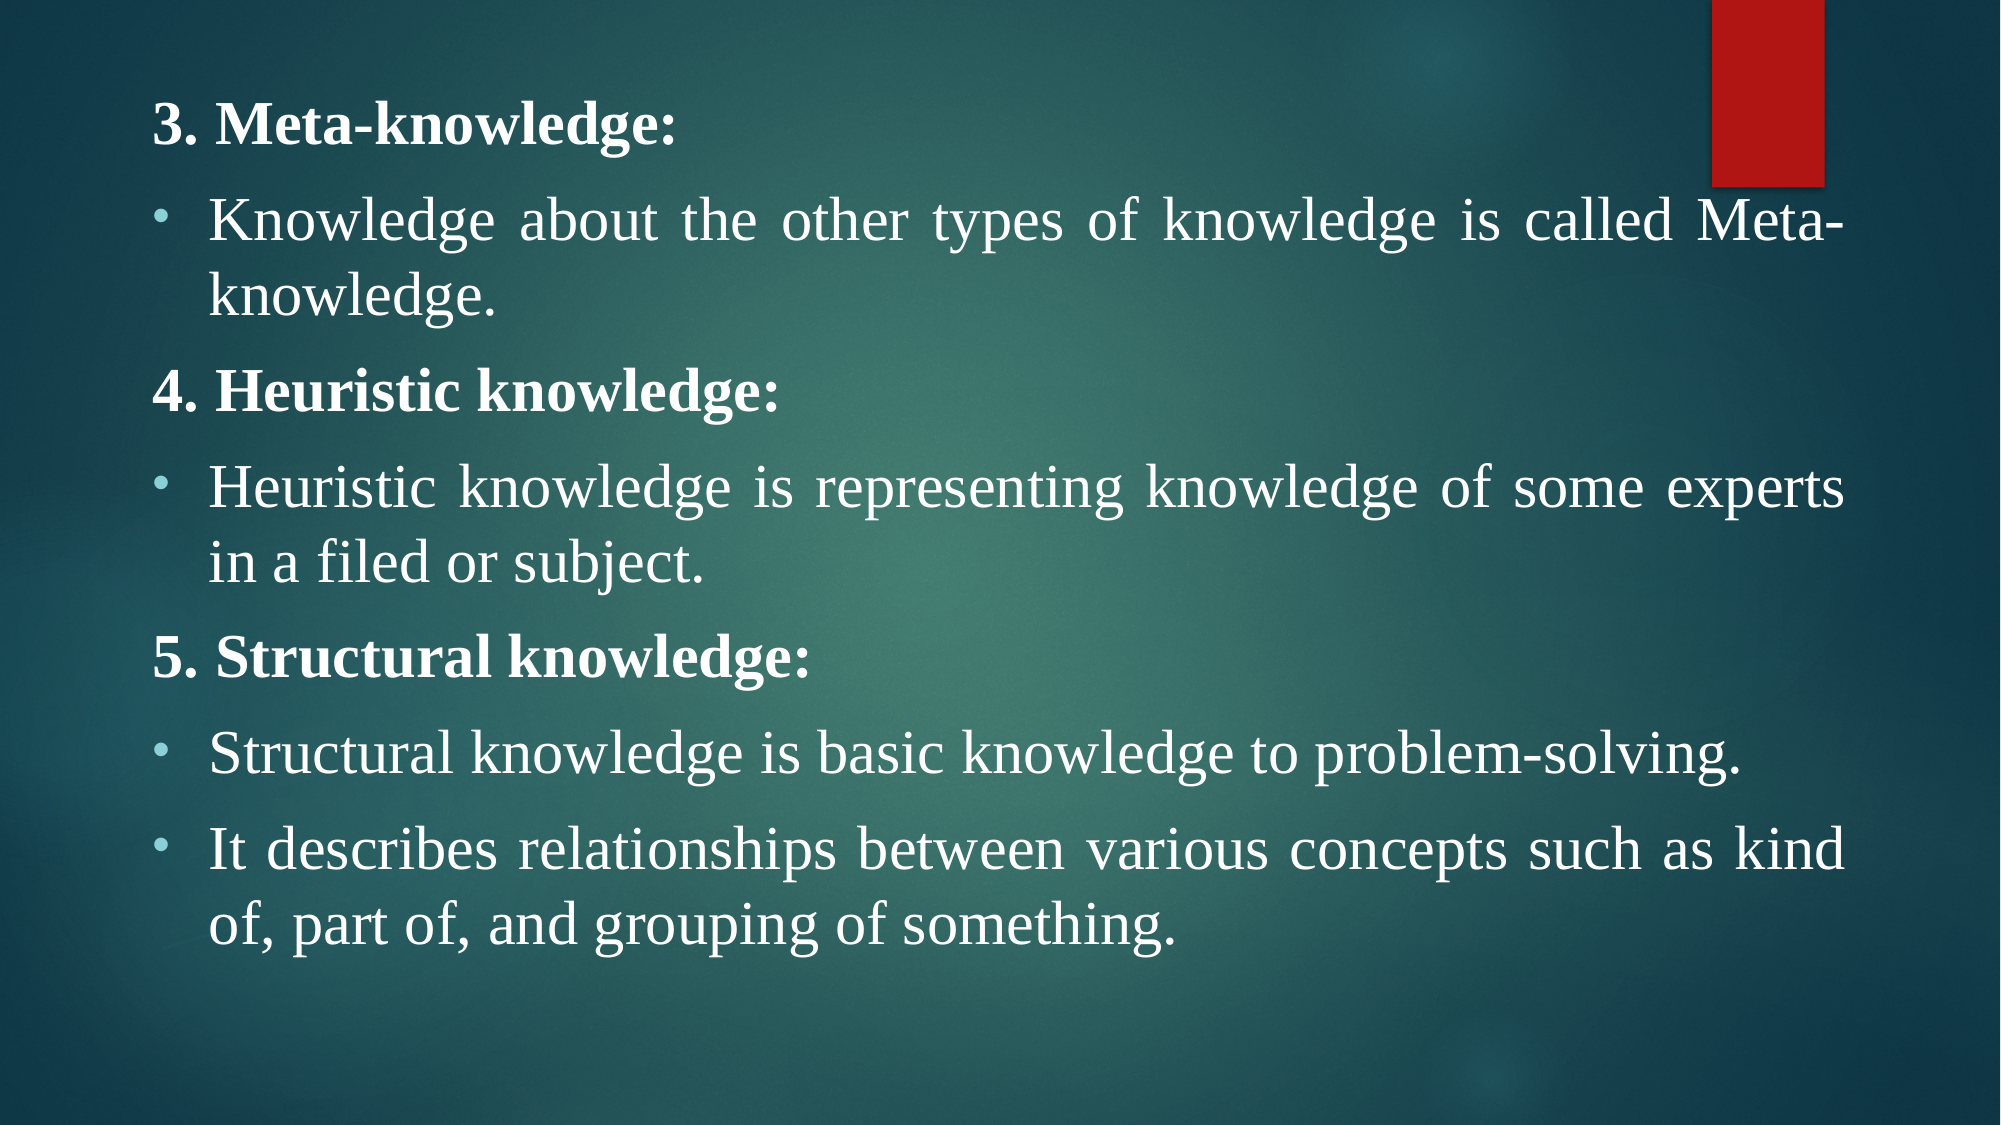

3. Meta-knowledge:
Knowledge about the other types of knowledge is called Meta-knowledge.
4. Heuristic knowledge:
Heuristic knowledge is representing knowledge of some experts in a filed or subject.
5. Structural knowledge:
Structural knowledge is basic knowledge to problem-solving.
It describes relationships between various concepts such as kind of, part of, and grouping of something.